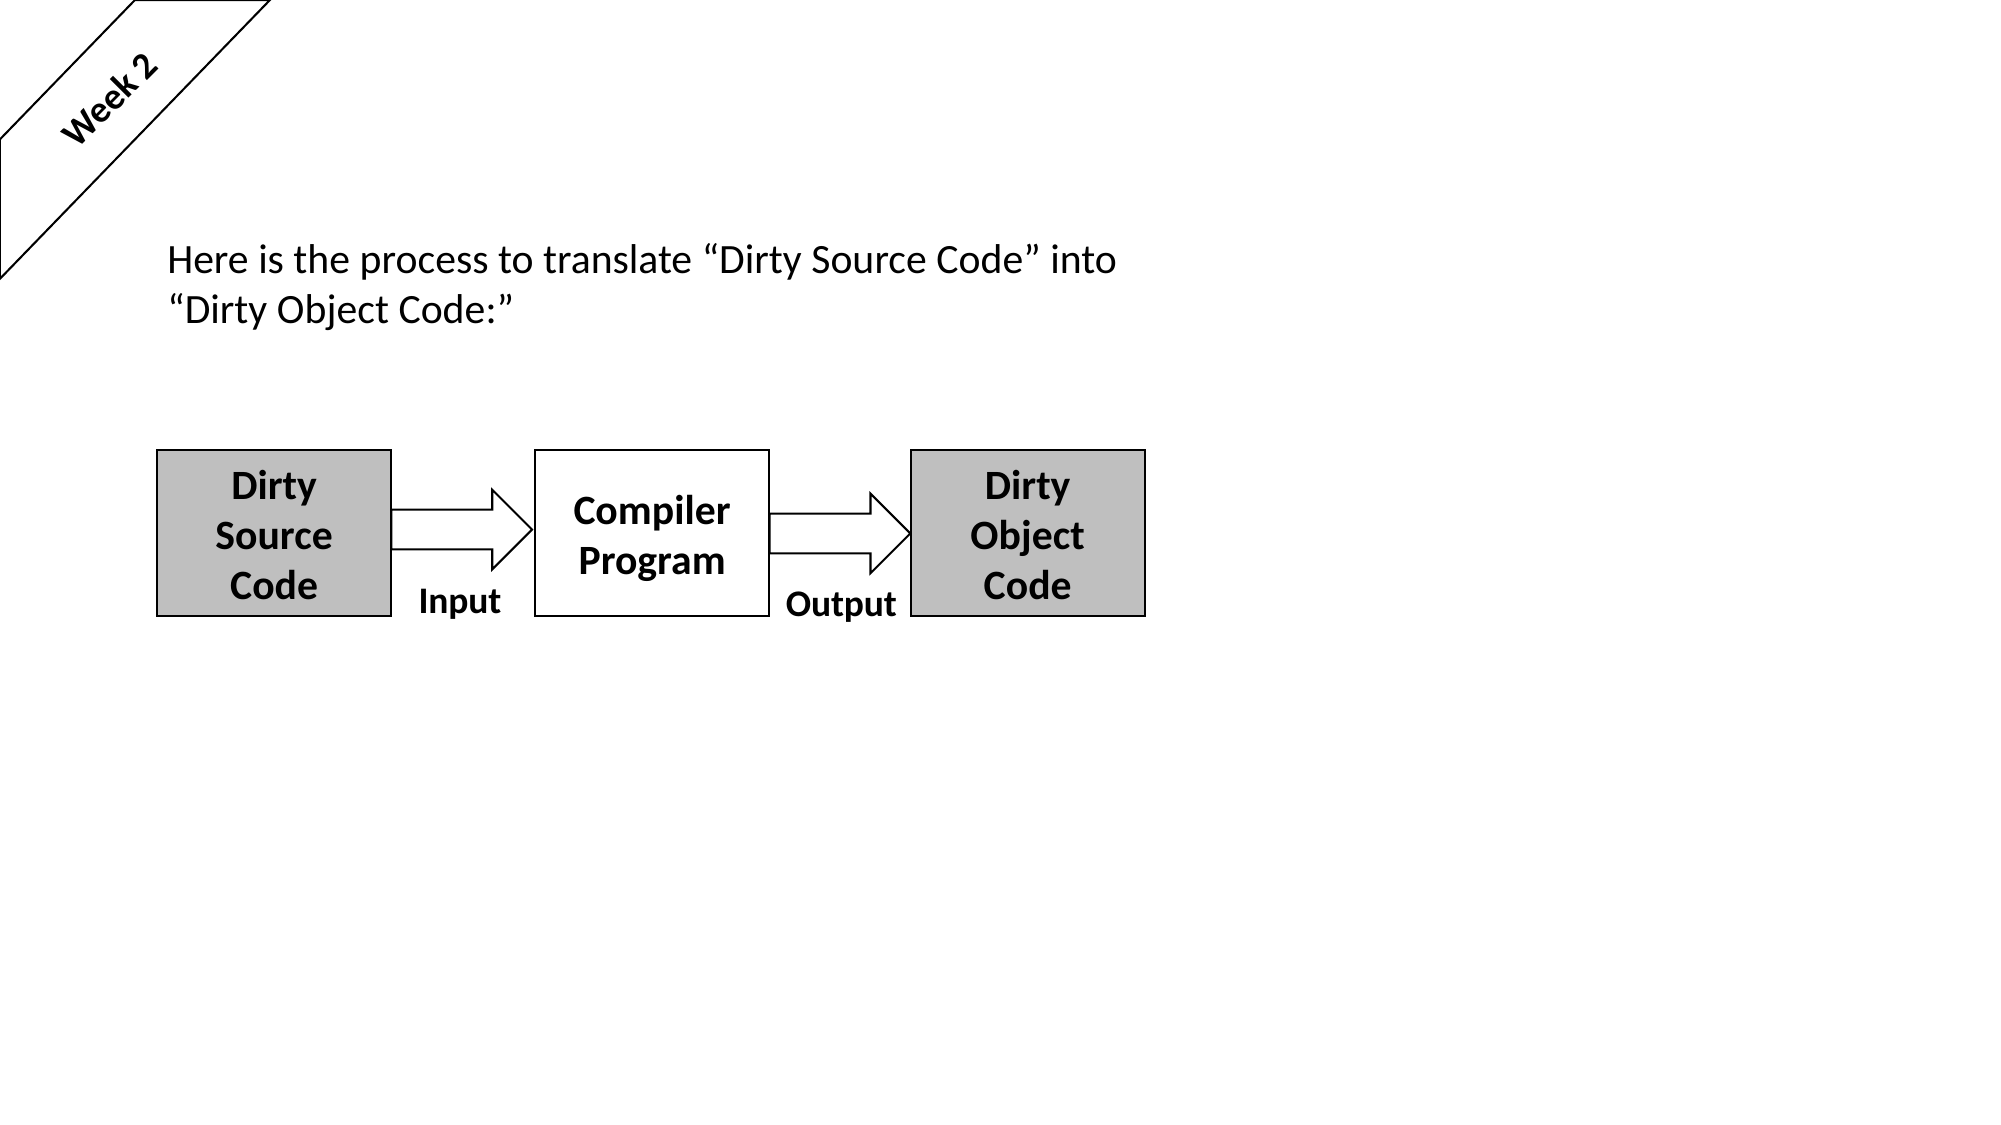

Week 2
Here is the process to translate “Dirty Source Code” into
“Dirty Object Code:”
Dirty Source
Code
Compiler
Program
Dirty
Object Code

Input
Output